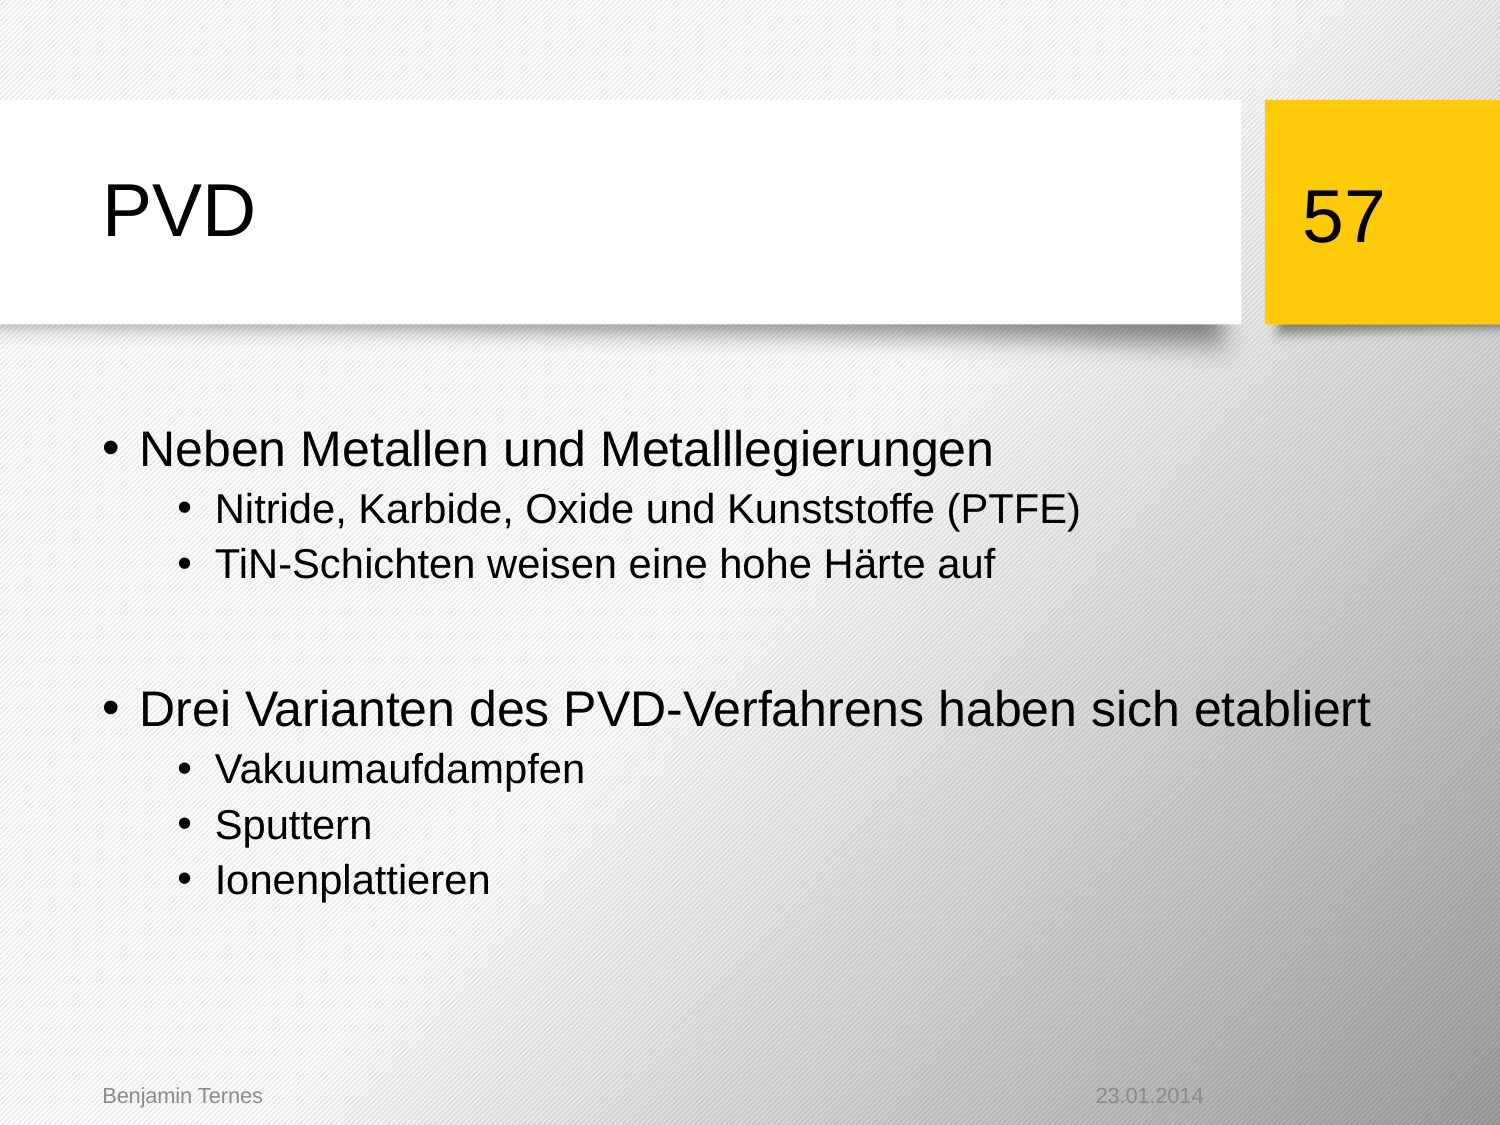

# PVD
57
Neben Metallen und Metalllegierungen
Nitride, Karbide, Oxide und Kunststoffe (PTFE)
TiN-Schichten weisen eine hohe Härte auf

Drei Varianten des PVD-Verfahrens haben sich etabliert
Vakuumaufdampfen
Sputtern
Ionenplattieren

23.01.2014
Benjamin Ternes